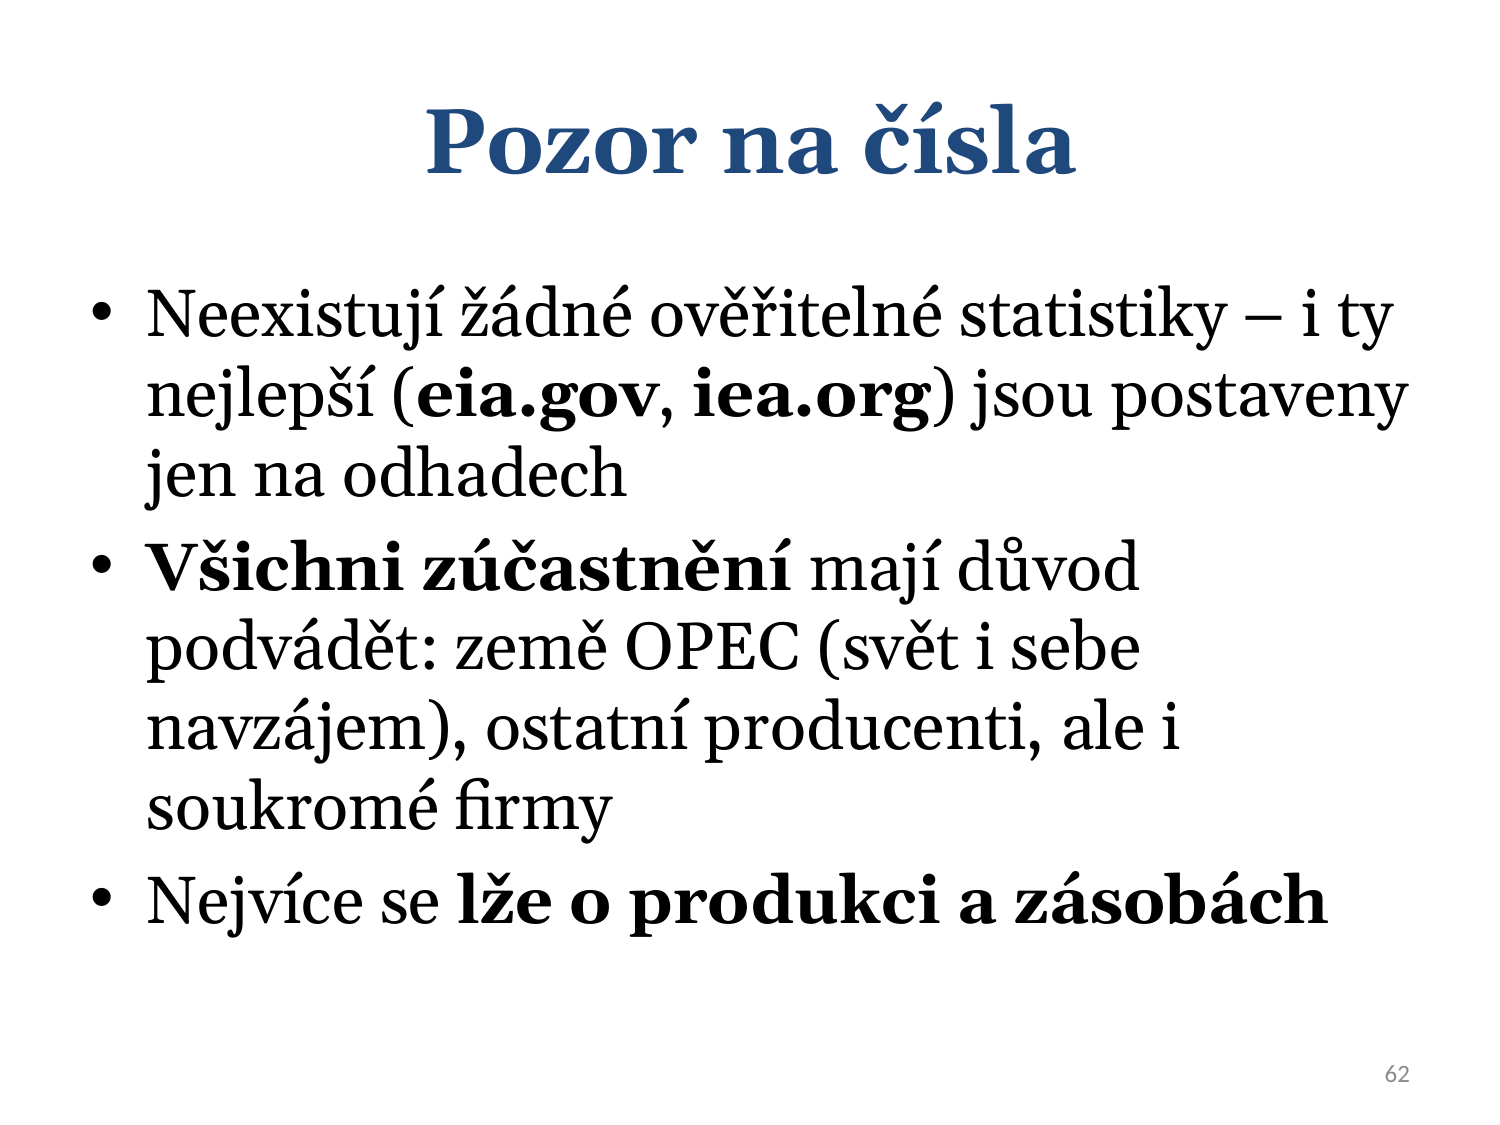

# Pozor na čísla
Neexistují žádné ověřitelné statistiky – i ty nejlepší (eia.gov, iea.org) jsou postaveny jen na odhadech
Všichni zúčastnění mají důvod podvádět: země OPEC (svět i sebe navzájem), ostatní producenti, ale i soukromé firmy
Nejvíce se lže o produkci a zásobách

62